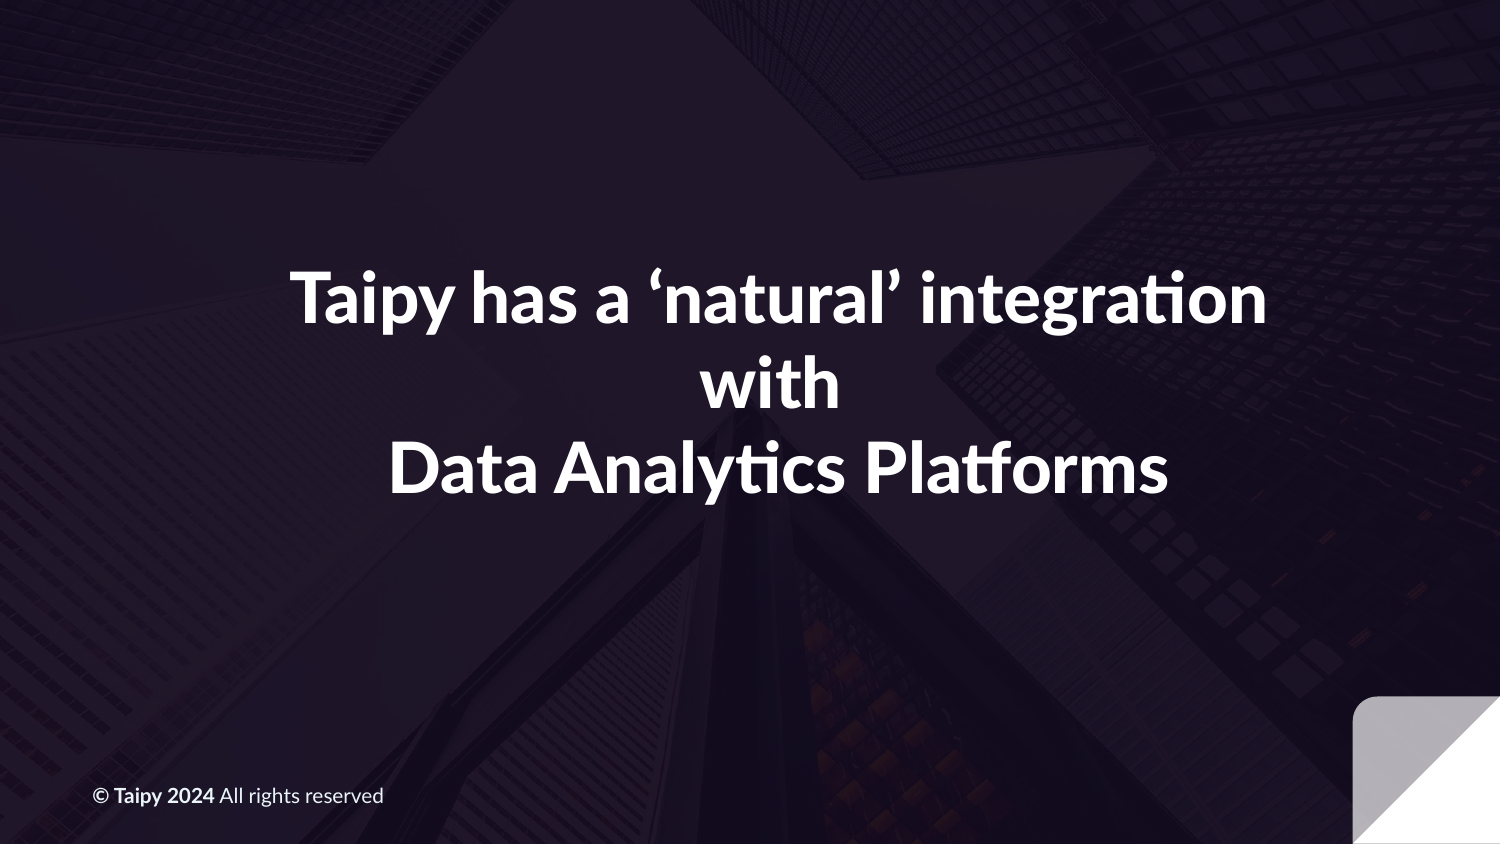

# Taipy has a ‘natural’ integration
with
Data Analytics Platforms